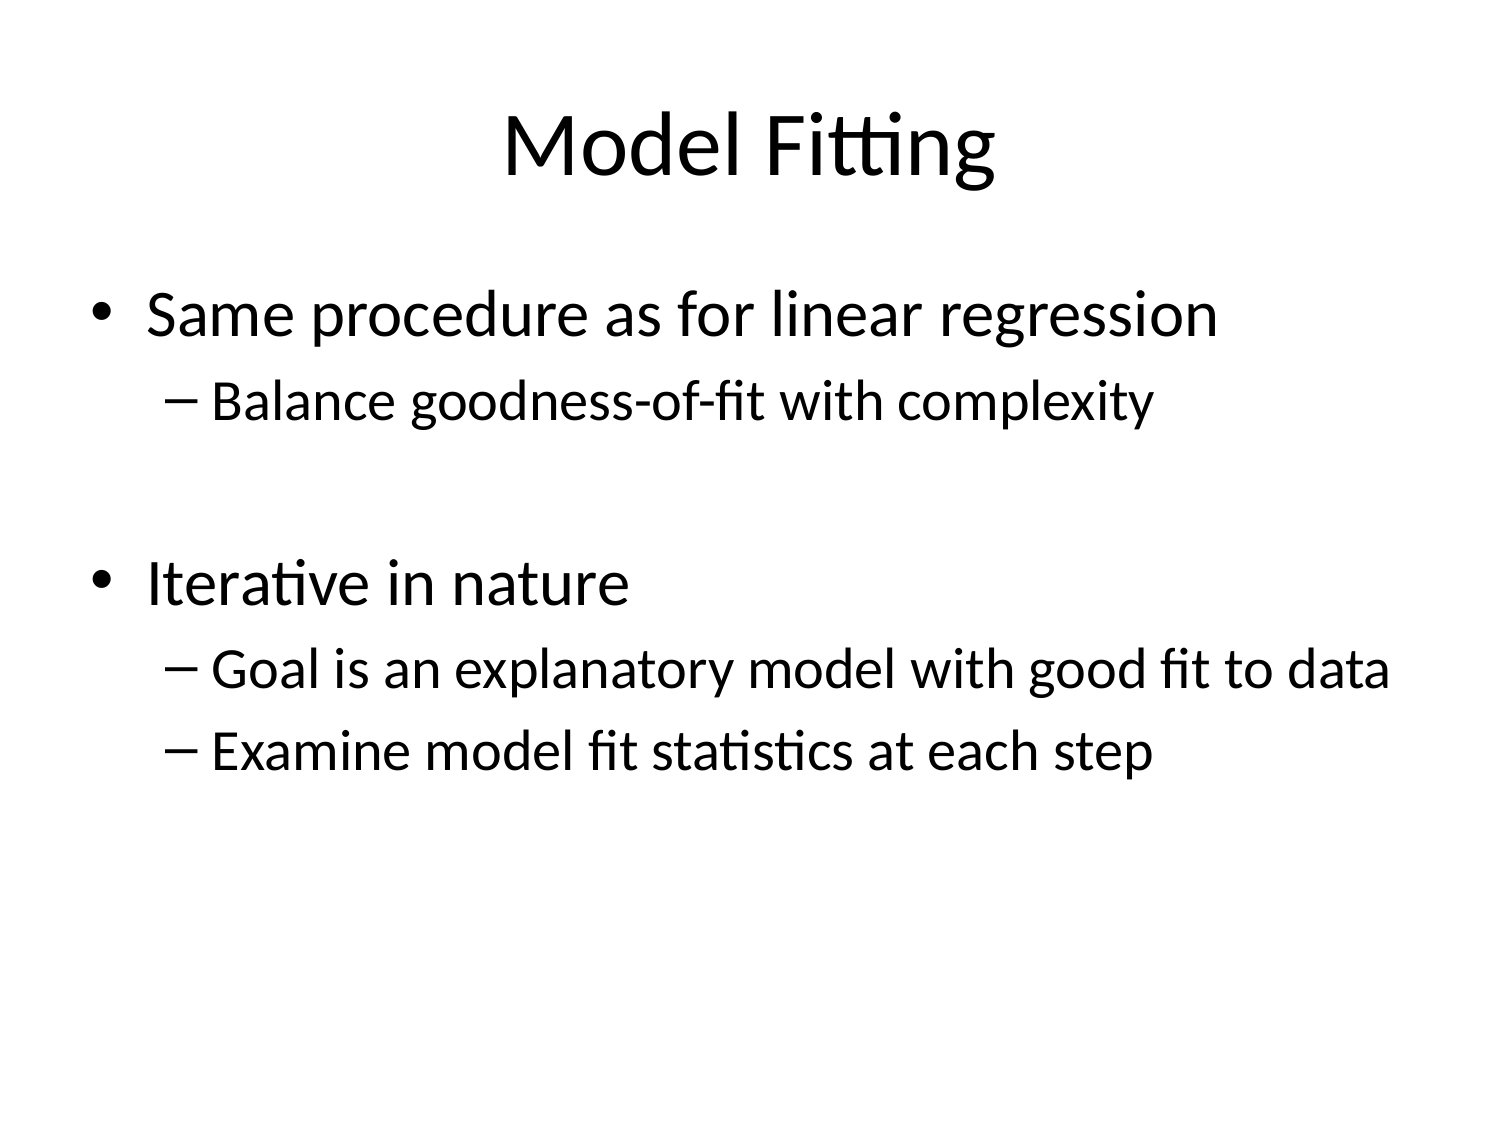

# Model Fitting
Same procedure as for linear regression
Balance goodness-of-fit with complexity

Iterative in nature
Goal is an explanatory model with good fit to data
Examine model fit statistics at each step